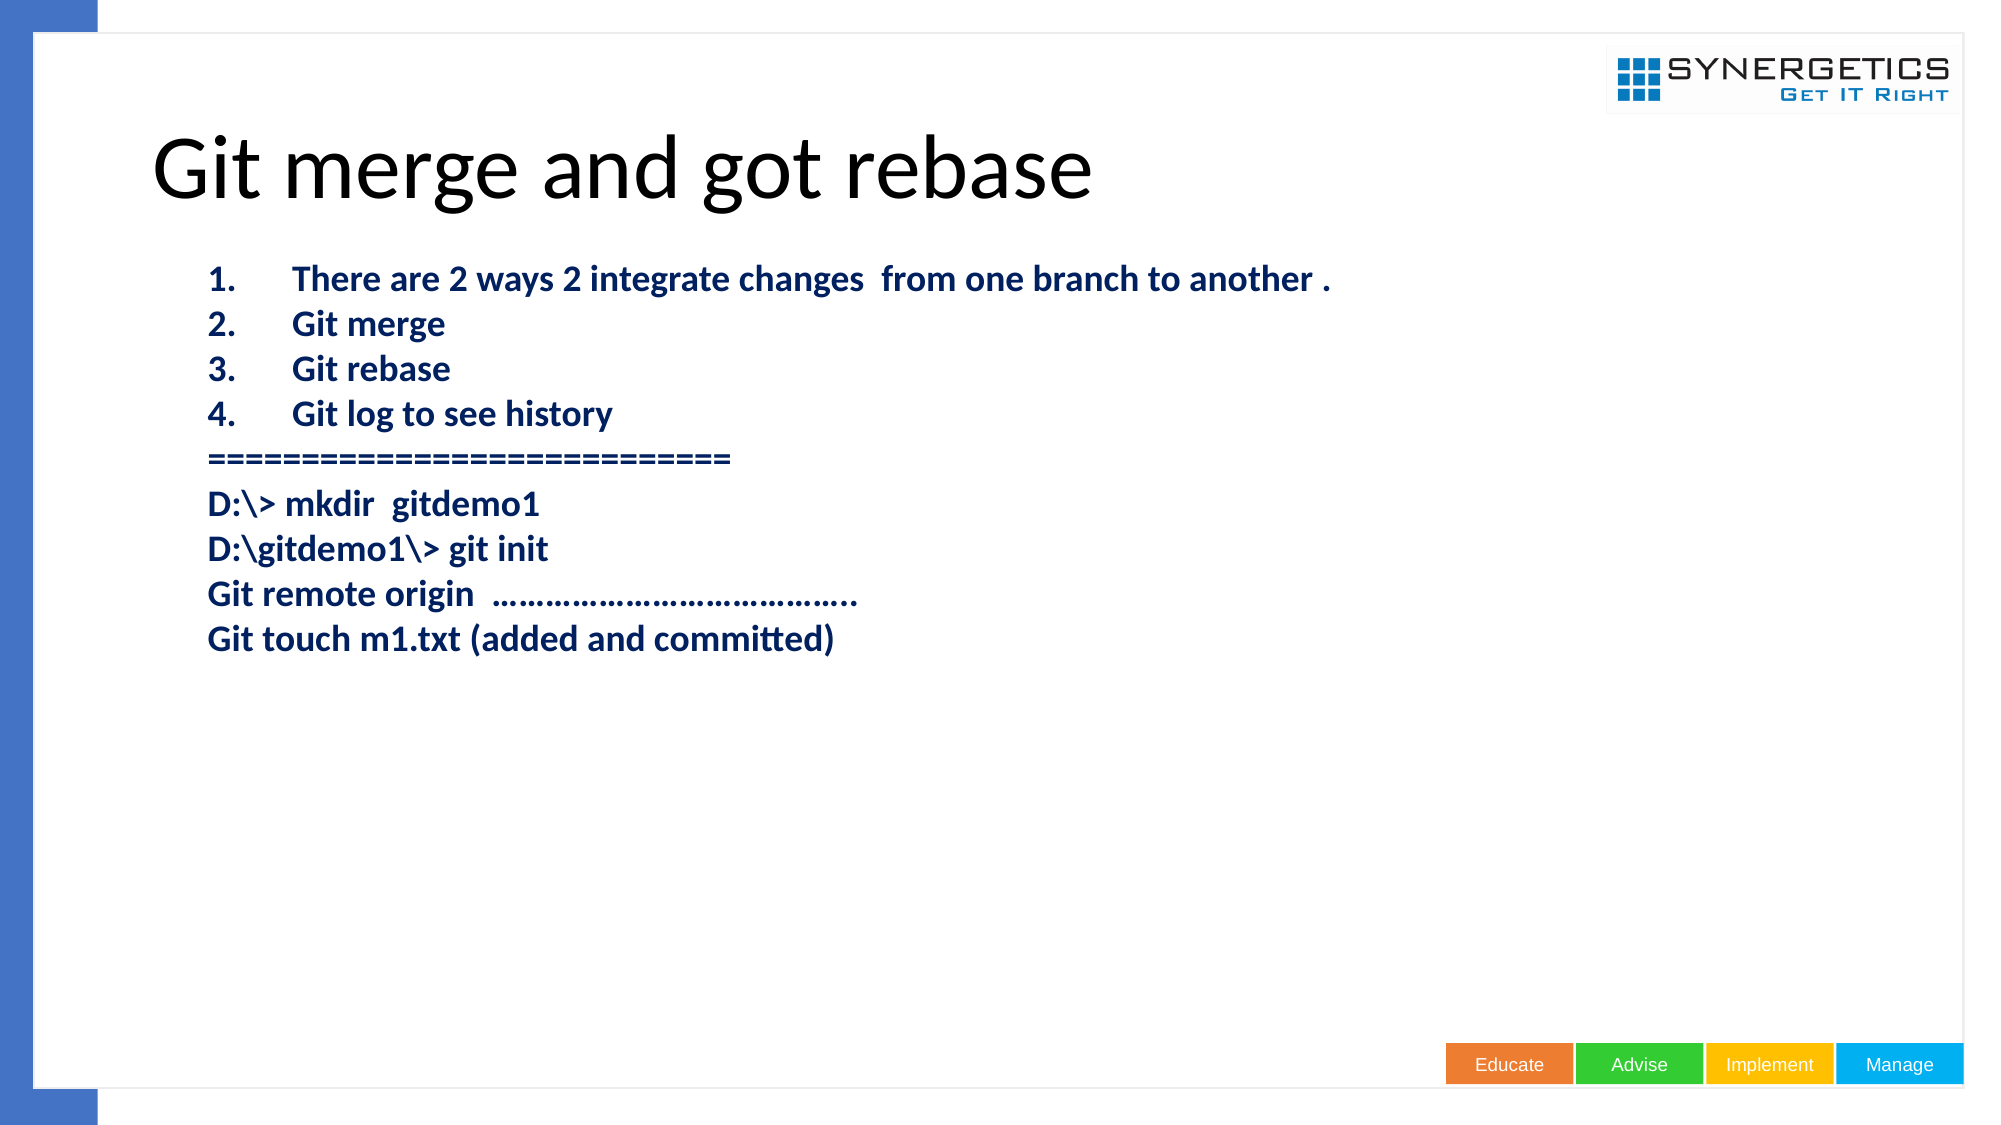

# Git merge and got rebase
There are 2 ways 2 integrate changes  from one branch to another .
Git merge
Git rebase
Git log to see history
============================
D:\> mkdir  gitdemo1
D:\gitdemo1\> git init
Git remote origin  …………………………………..
Git touch m1.txt (added and committed)